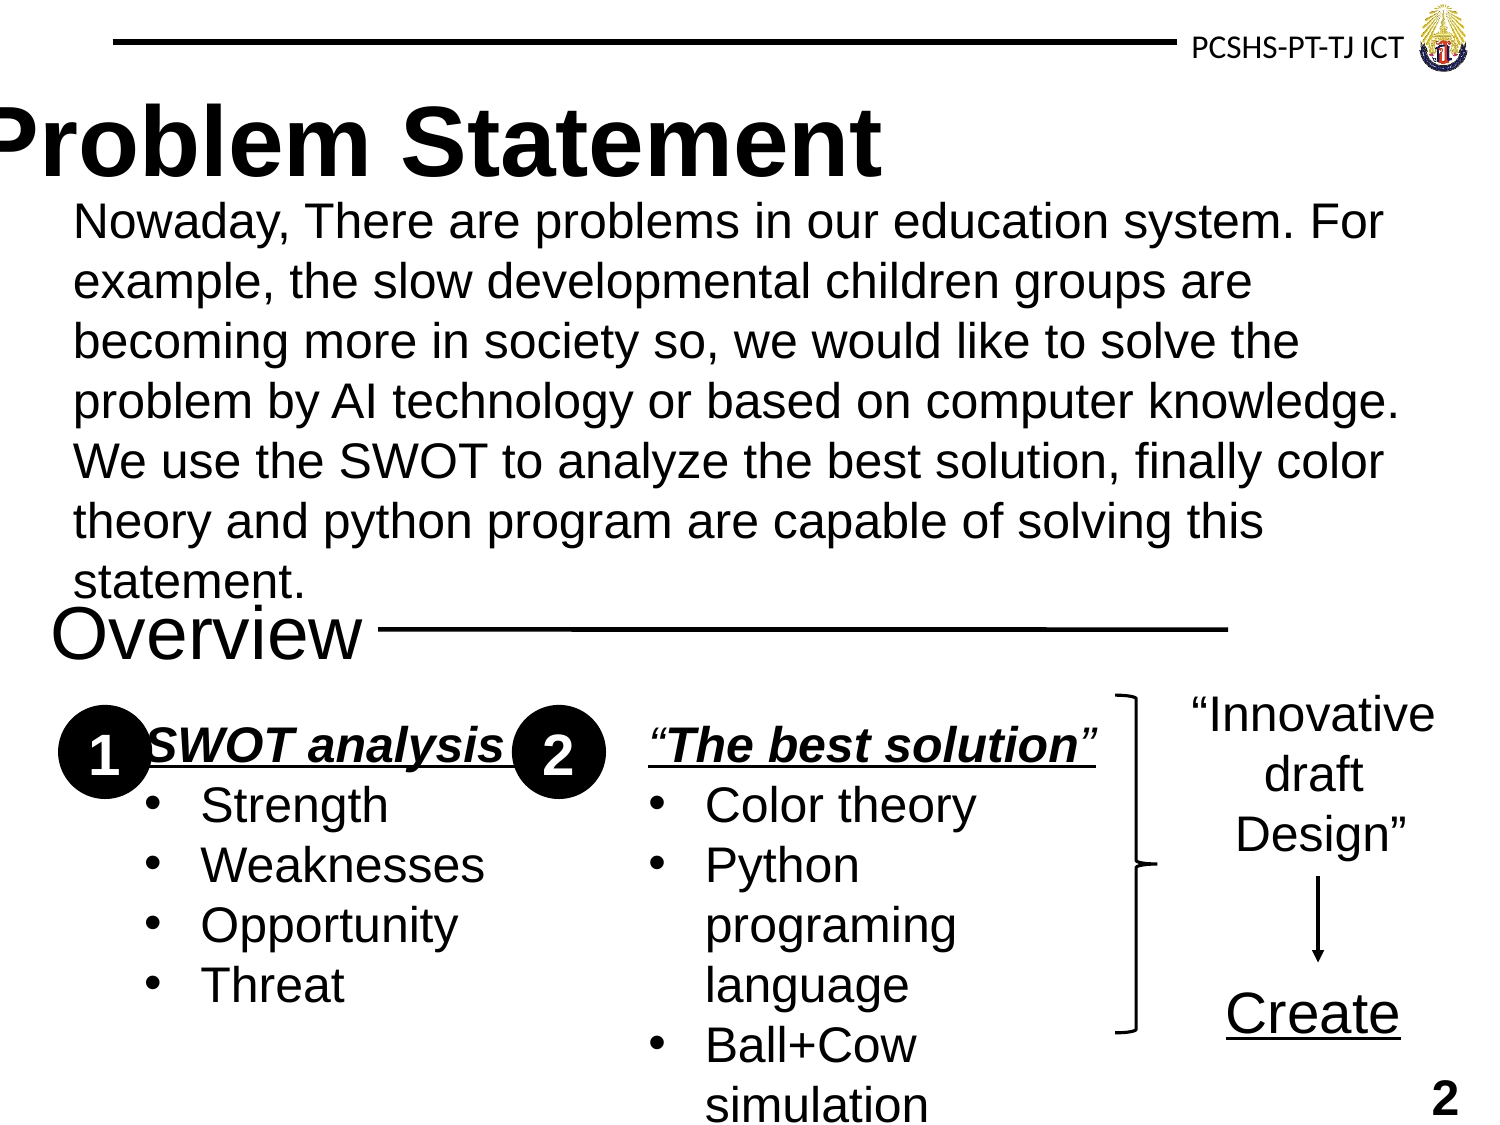

Problem Statement
Nowaday, There are problems in our education system. For example, the slow developmental children groups are becoming more in society so, we would like to solve the problem by AI technology or based on computer knowledge. We use the SWOT to analyze the best solution, finally color theory and python program are capable of solving this statement.
Overview
“Innovative
draft
Design”

2
“The best solution”
Color theory
Python programing language
Ball+Cow simulation
1
SWOT analysis
Strength
Weaknesses
Opportunity
Threat
Create
2